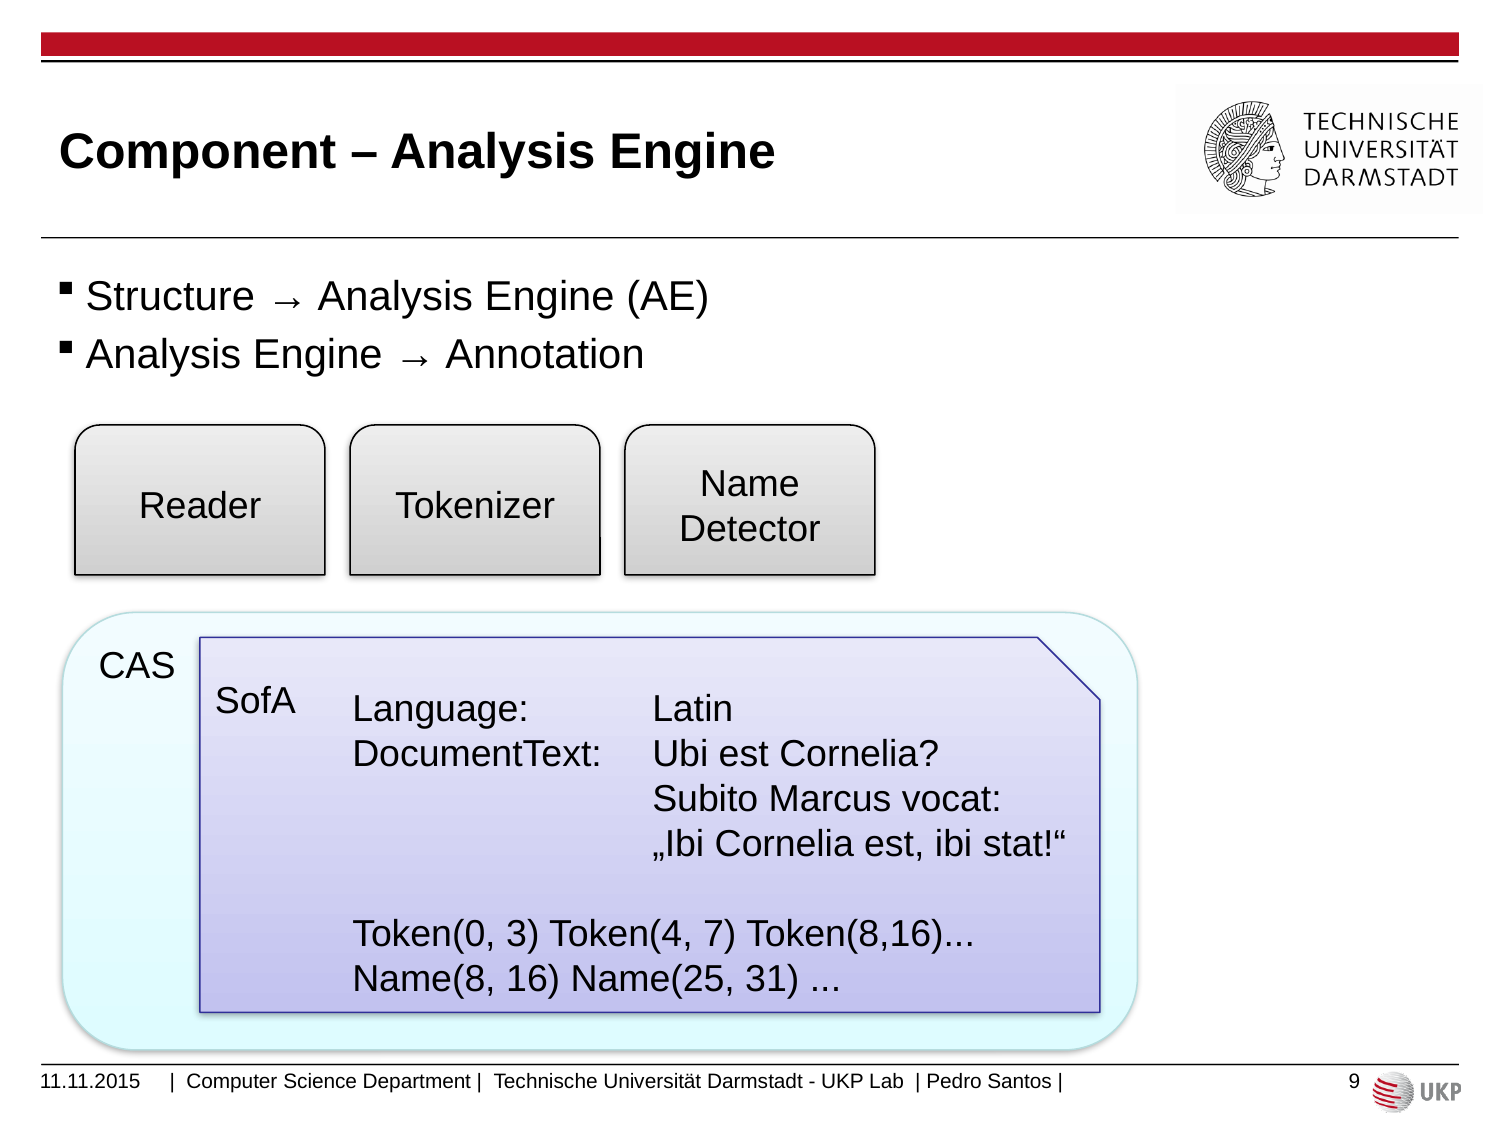

# Component – Analysis Engine
Structure → Analysis Engine (AE)
Analysis Engine → Annotation
Reader
Tokenizer
Name
Detector
CAS
SofA
Language: 	Latin
DocumentText:	Ubi est Cornelia? 			Subito Marcus vocat: 		„Ibi Cornelia est, ibi stat!“

Token(0, 3) Token(4, 7) Token(8,16)...
Name(8, 16) Name(25, 31) ...
11.11.2015
9
|  Computer Science Department |  Technische Universität Darmstadt - UKP Lab  | Pedro Santos |